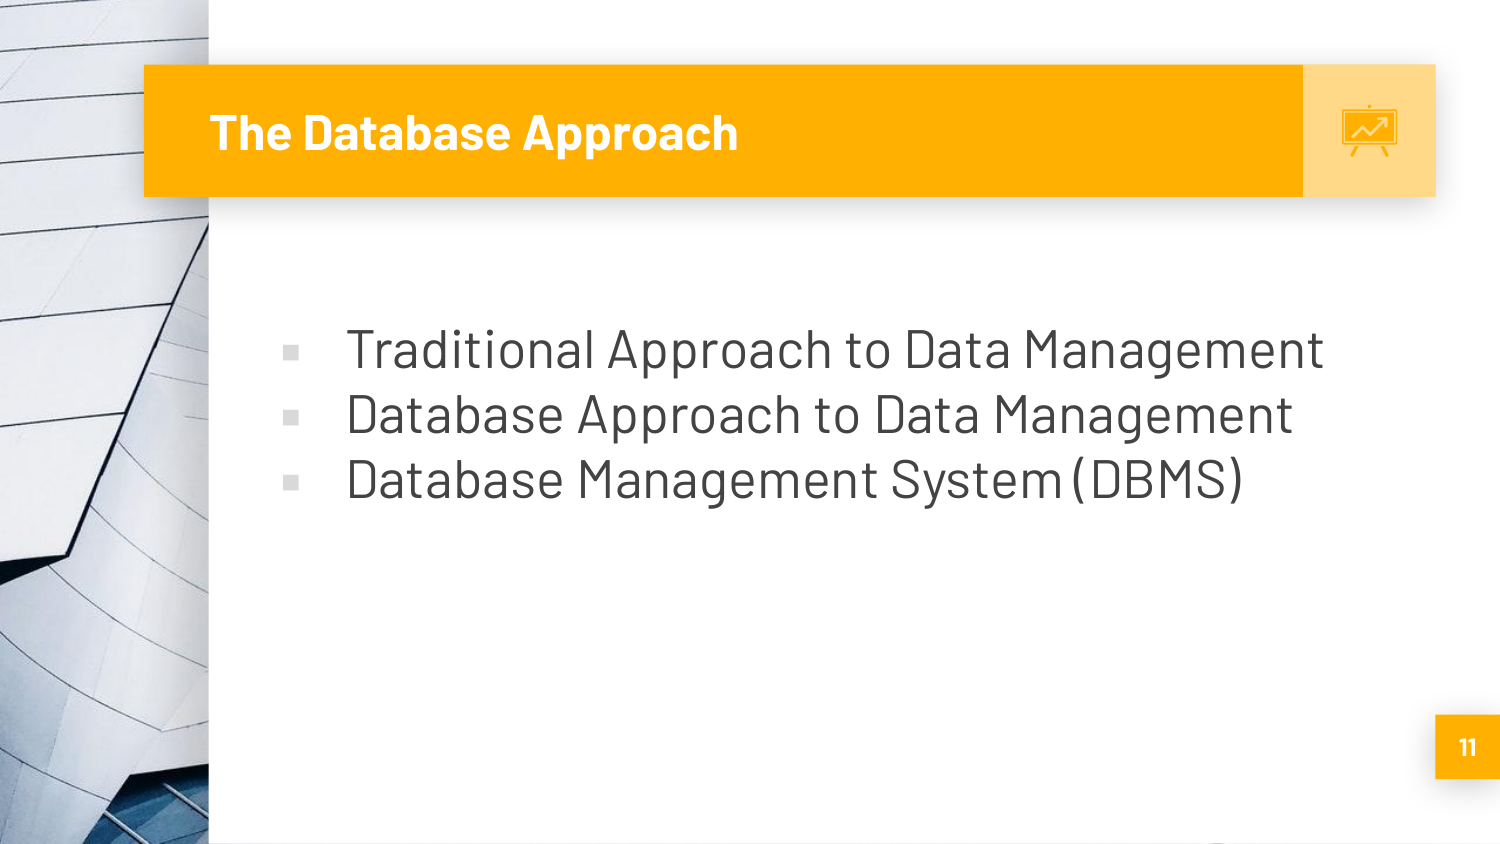

# The Database Approach

Traditional Approach to Data Management
Database Approach to Data Management
Database Management System (DBMS)

11